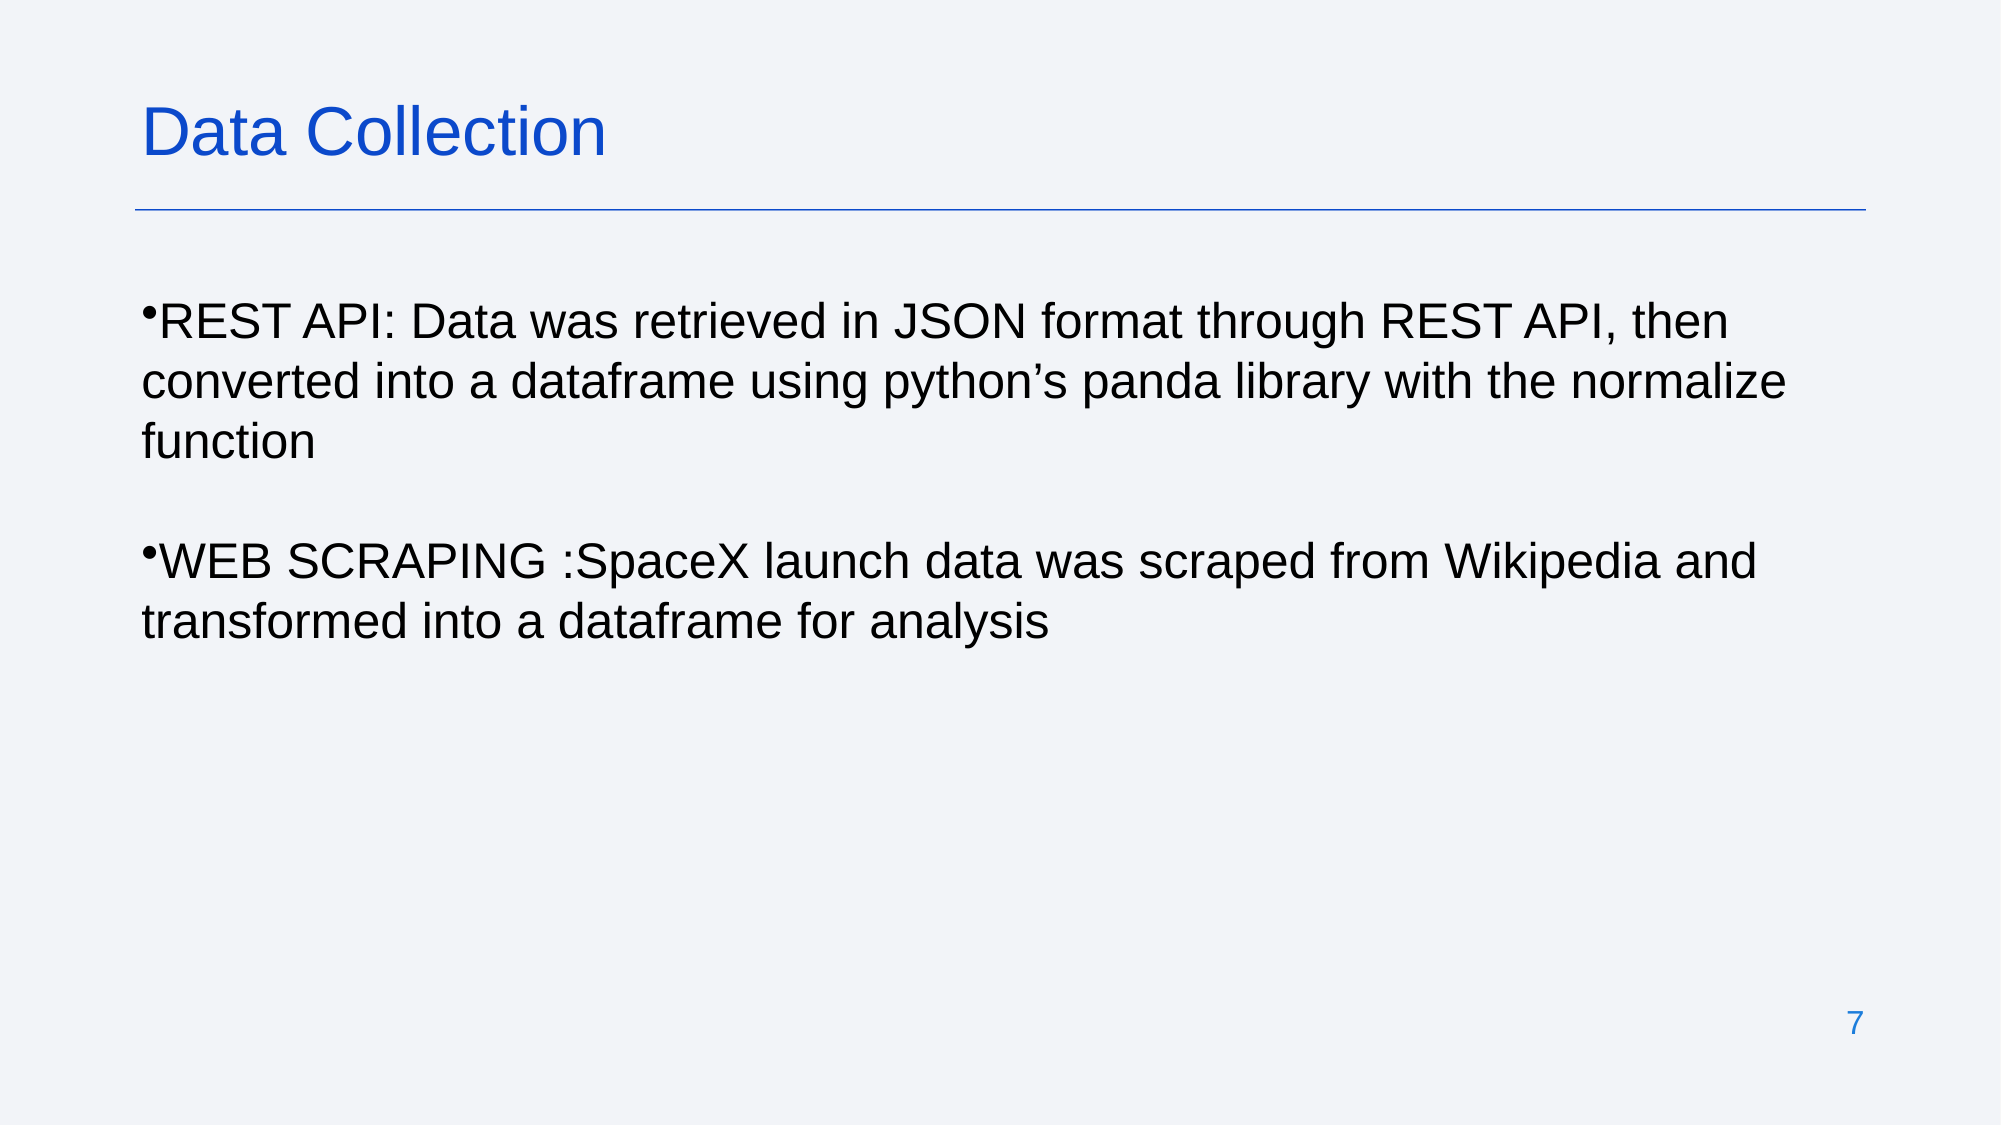

Data Collection

REST API: Data was retrieved in JSON format through REST API, then converted into a dataframe using python’s panda library with the normalize function

WEB SCRAPING :SpaceX launch data was scraped from Wikipedia and transformed into a dataframe for analysis
7